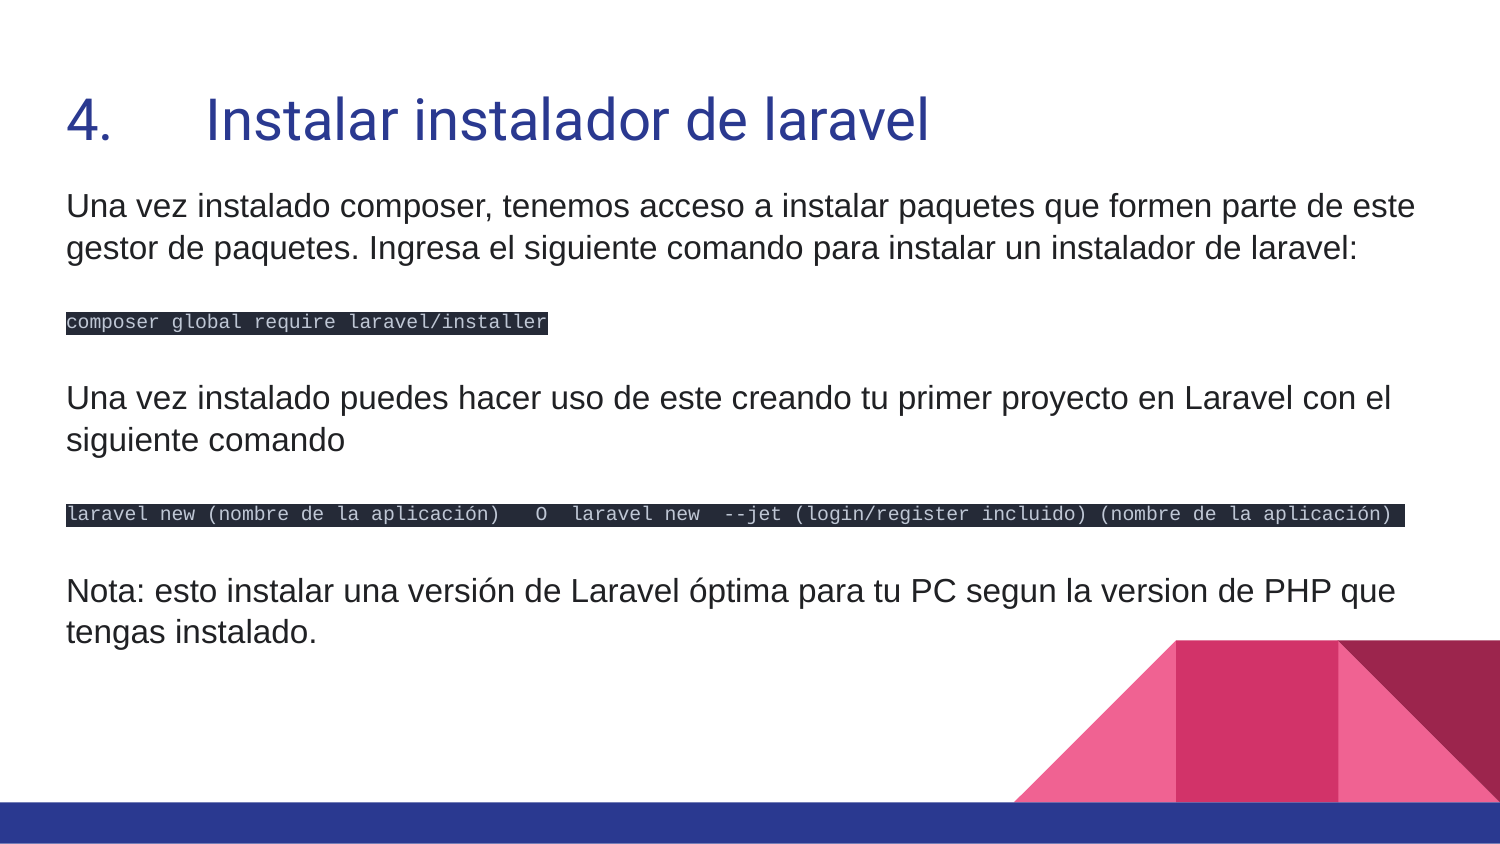

# 4.	Instalar instalador de laravel
Una vez instalado composer, tenemos acceso a instalar paquetes que formen parte de este gestor de paquetes. Ingresa el siguiente comando para instalar un instalador de laravel:

composer global require laravel/installer

Una vez instalado puedes hacer uso de este creando tu primer proyecto en Laravel con el siguiente comando

laravel new (nombre de la aplicación)   O  laravel new  --jet (login/register incluido) (nombre de la aplicación)

Nota: esto instalar una versión de Laravel óptima para tu PC segun la version de PHP que tengas instalado.